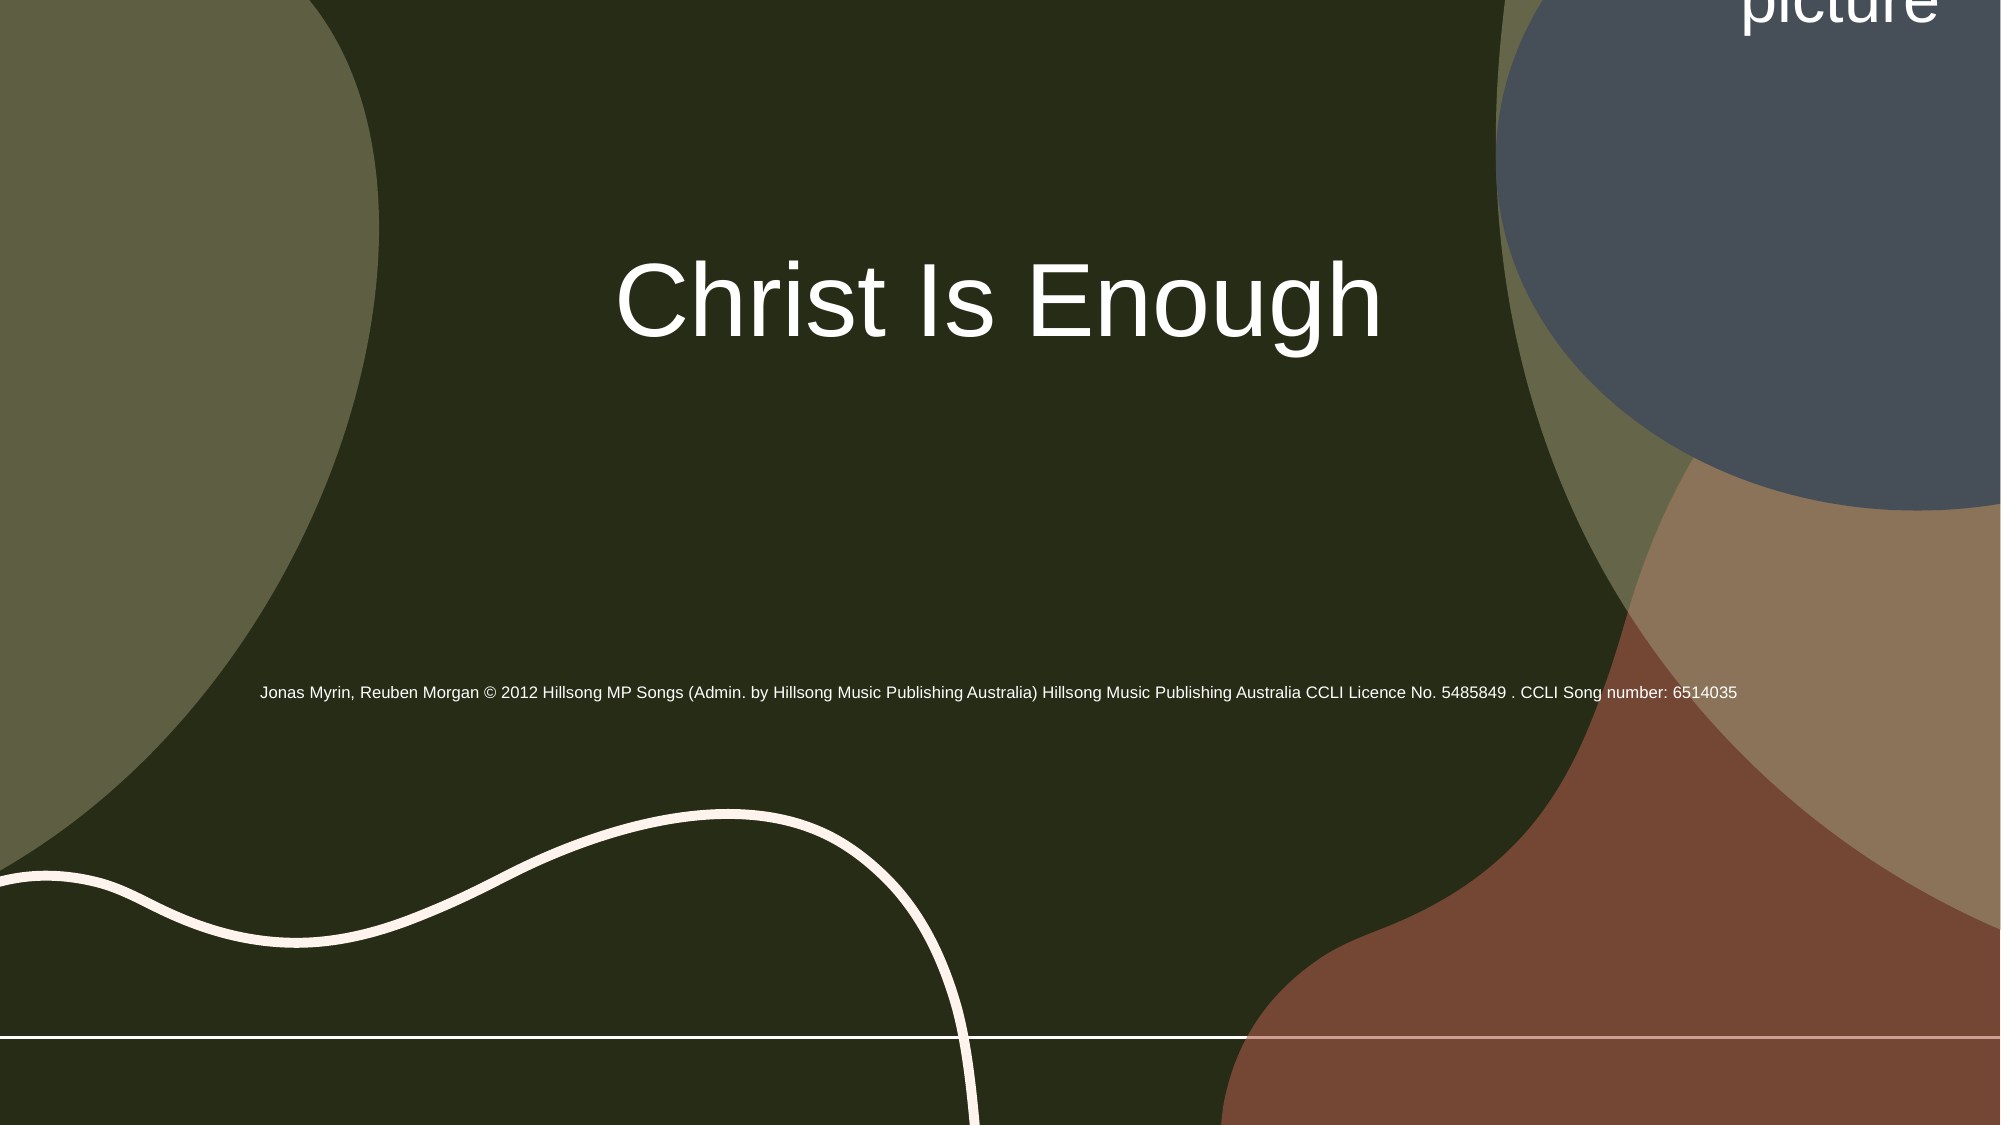

Christ Is Enough
Jonas Myrin, Reuben Morgan © 2012 Hillsong MP Songs (Admin. by Hillsong Music Publishing Australia) Hillsong Music Publishing Australia CCLI Licence No. 5485849 . CCLI Song number: 6514035